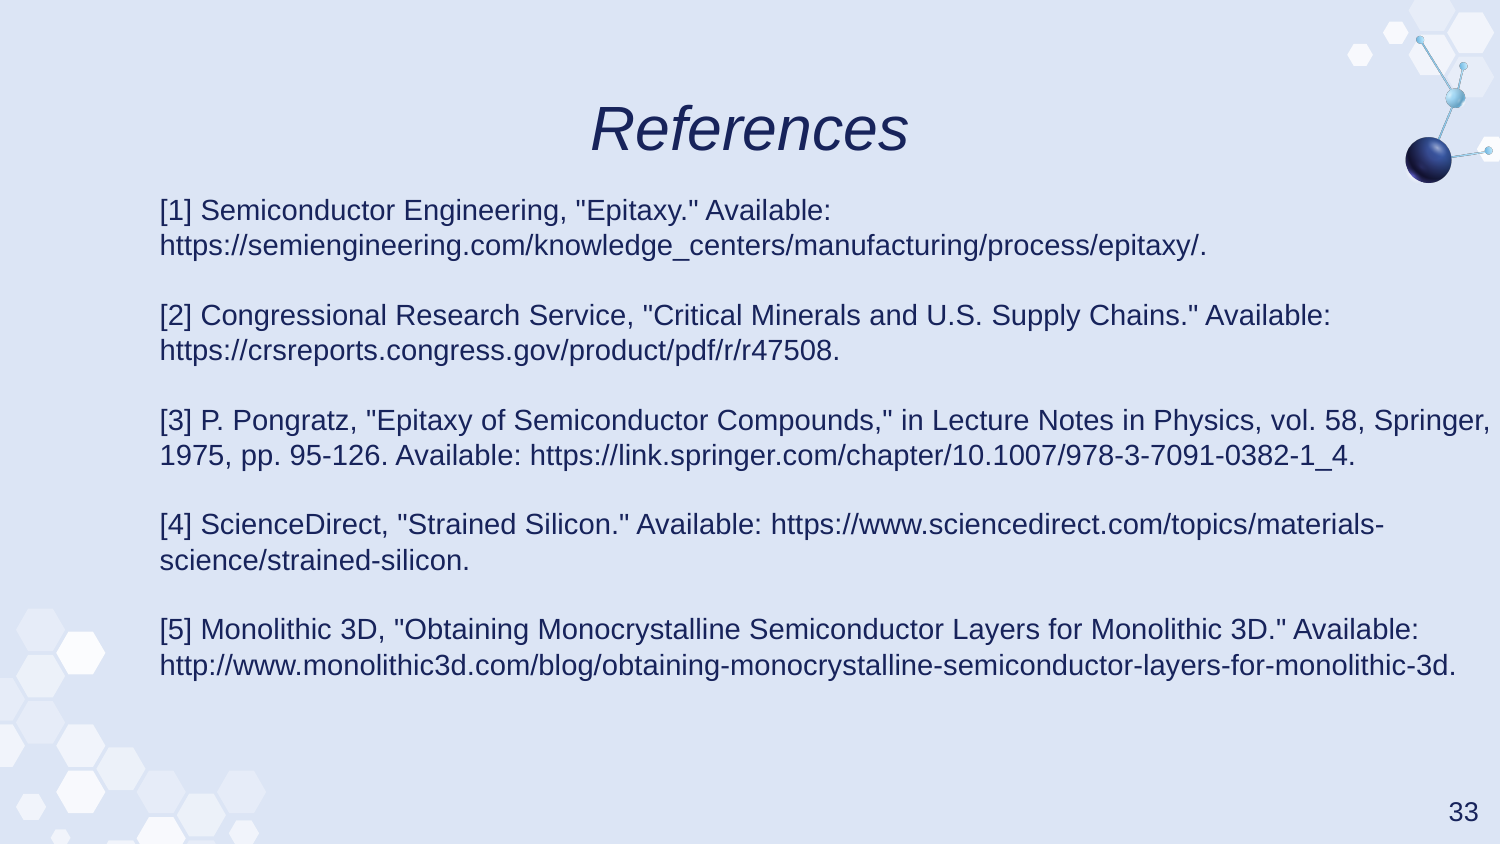

# References
[1] Semiconductor Engineering, "Epitaxy." Available: https://semiengineering.com/knowledge_centers/manufacturing/process/epitaxy/.

[2] Congressional Research Service, "Critical Minerals and U.S. Supply Chains." Available: https://crsreports.congress.gov/product/pdf/r/r47508.

[3] P. Pongratz, "Epitaxy of Semiconductor Compounds," in Lecture Notes in Physics, vol. 58, Springer, 1975, pp. 95-126. Available: https://link.springer.com/chapter/10.1007/978-3-7091-0382-1_4.

[4] ScienceDirect, "Strained Silicon." Available: https://www.sciencedirect.com/topics/materials-science/strained-silicon.

[5] Monolithic 3D, "Obtaining Monocrystalline Semiconductor Layers for Monolithic 3D." Available: http://www.monolithic3d.com/blog/obtaining-monocrystalline-semiconductor-layers-for-monolithic-3d.

33